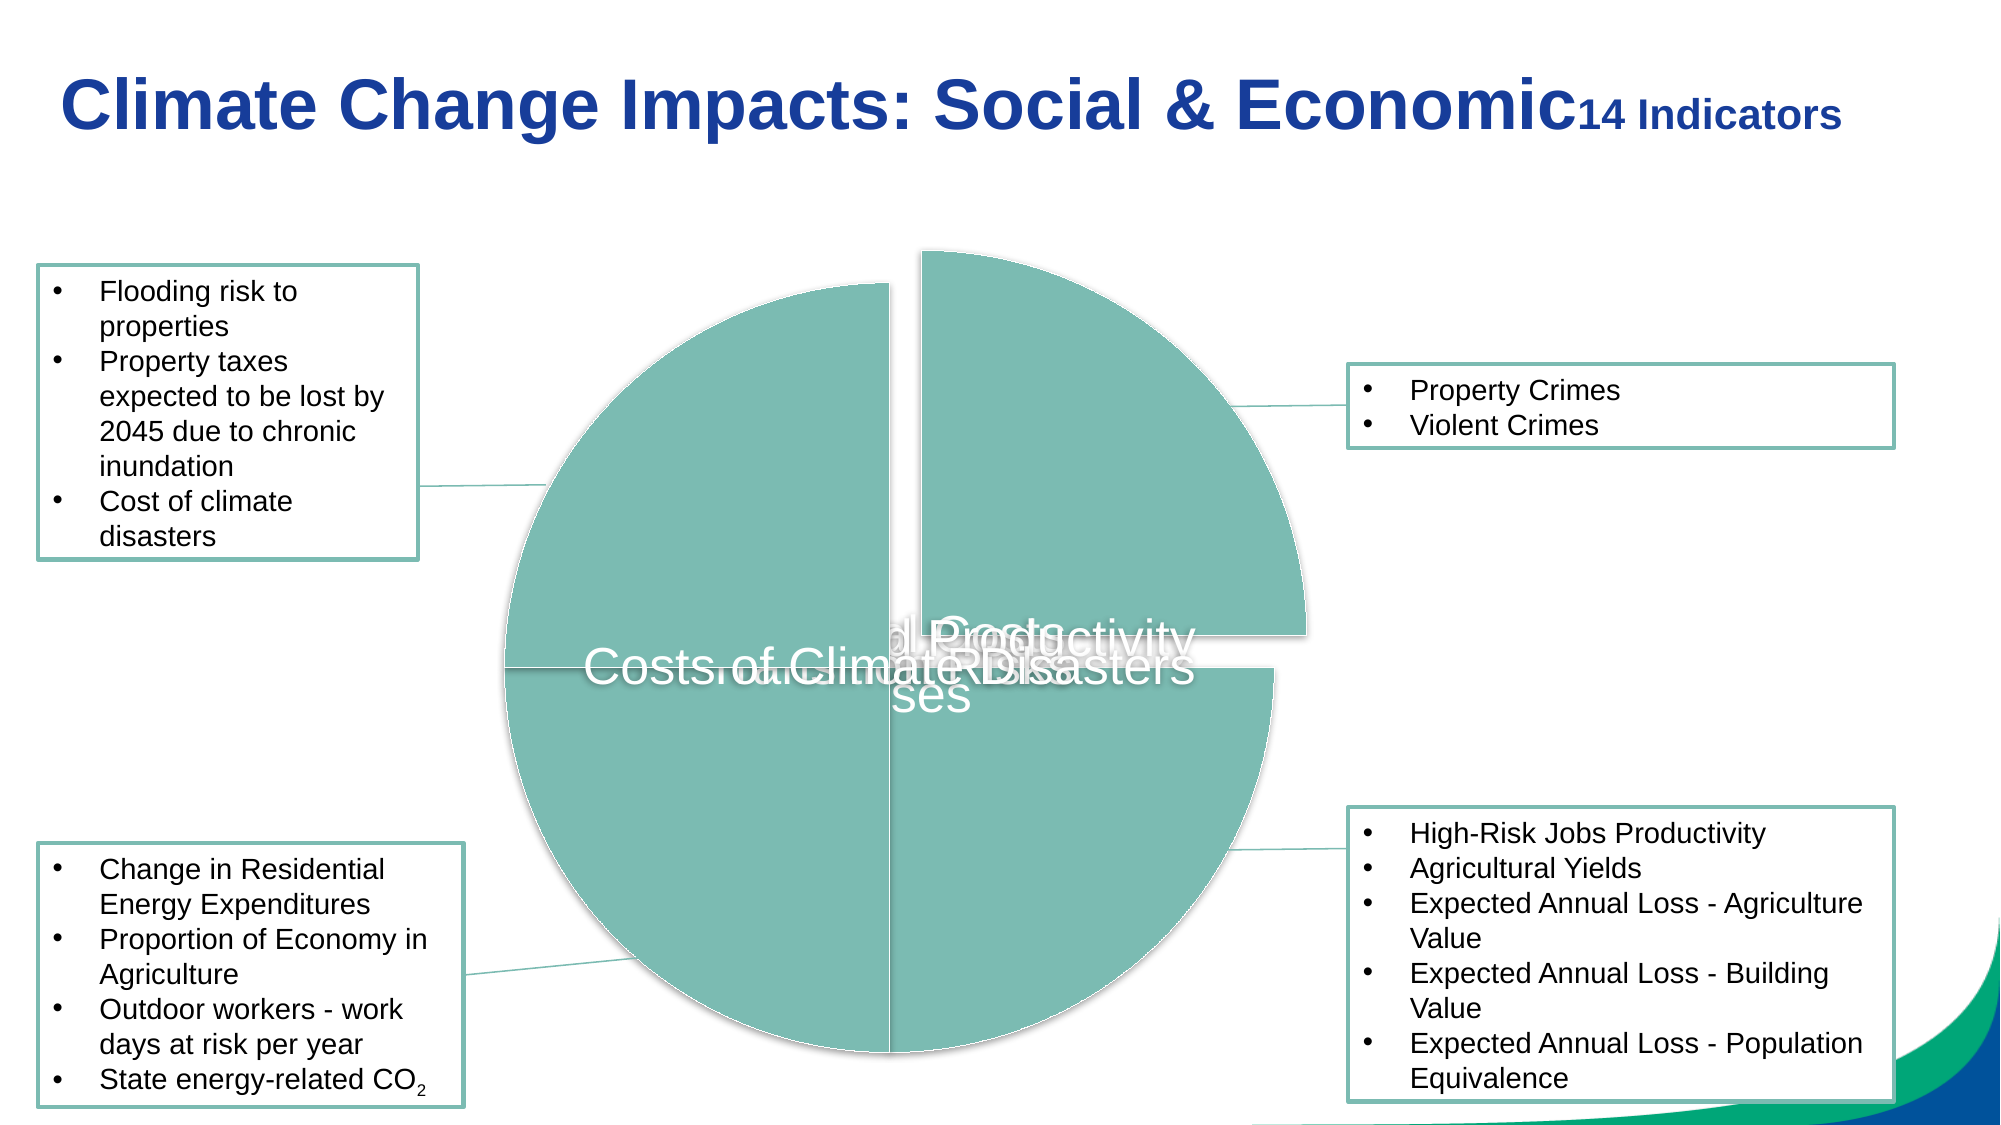

# Climate Change Impacts: Social & Economic14 Indicators
Social Costs
Economic and Productivity Losses
Transition Risks
Costs of Climate Disasters
Flooding risk to properties
Property taxes expected to be lost by 2045 due to chronic inundation
Cost of climate disasters
Property Crimes
Violent Crimes
High-Risk Jobs Productivity
Agricultural Yields
Expected Annual Loss - Agriculture Value
Expected Annual Loss - Building Value
Expected Annual Loss - Population Equivalence
Change in Residential Energy Expenditures
Proportion of Economy in Agriculture
Outdoor workers - work days at risk per year
State energy-related CO2